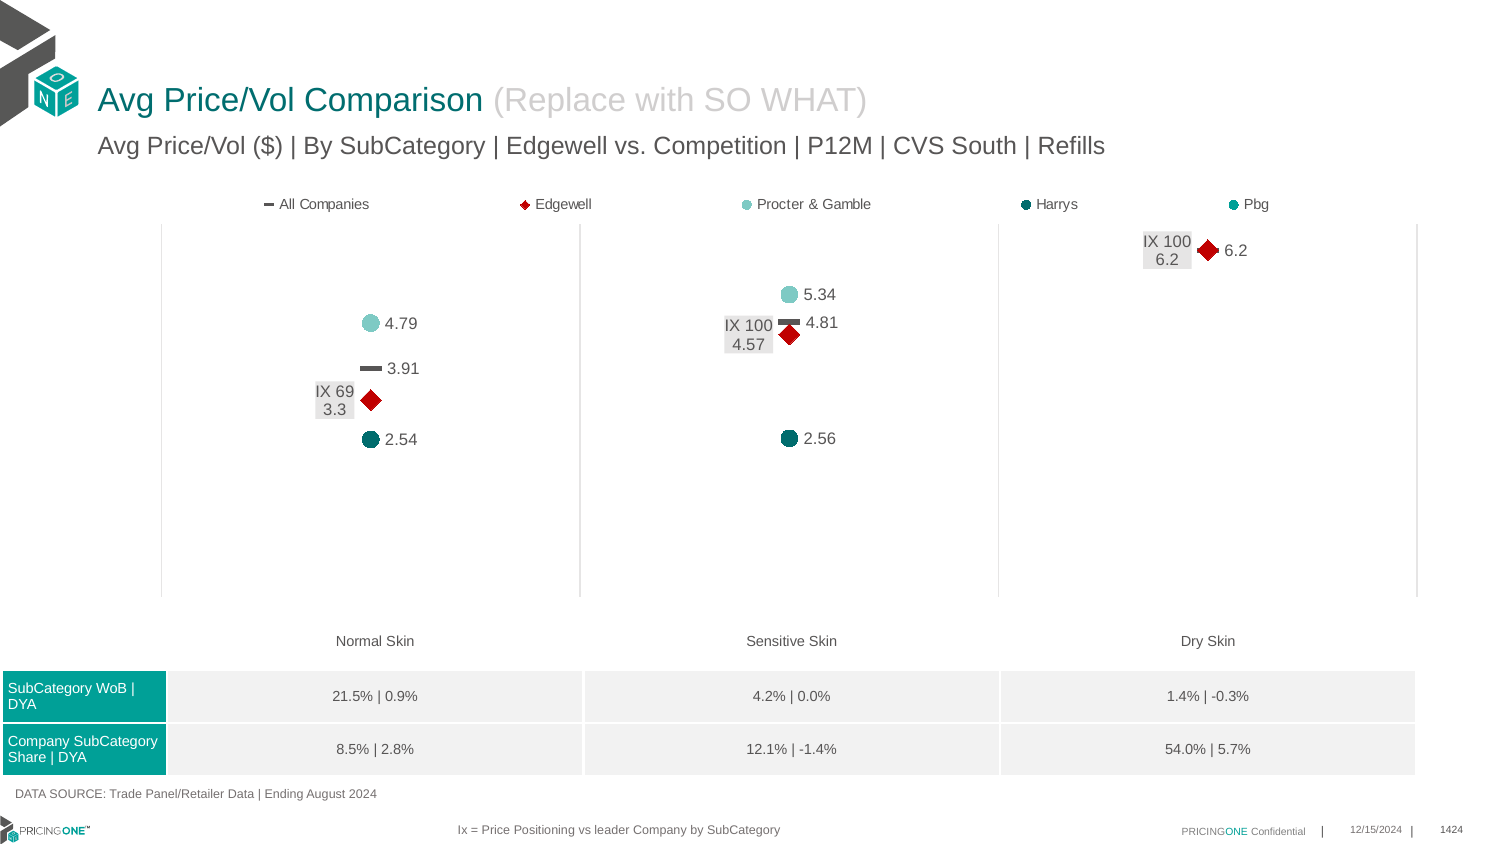

# Avg Price/Vol Comparison (Replace with SO WHAT)
Avg Price/Vol ($) | By SubCategory | Edgewell vs. Competition | P12M | CVS South | Refills

### Chart

| Category | All Companies | Edgewell | Procter & Gamble | Harrys | Pbg |
|---|---|---|---|---|---|
| IX 69 | 3.91 | 3.3 | 4.79 | 2.54 | None |
| IX 100 | 4.81 | 4.57 | 5.34 | 2.56 | None |
| IX 100 | 6.2 | 6.2 | None | None | None |
|  | Normal Skin | Sensitive Skin | Dry Skin |
| --- | --- | --- | --- |
| SubCategory WoB | DYA | 21.5% | 0.9% | 4.2% | 0.0% | 1.4% | -0.3% |
| Company SubCategory Share | DYA | 8.5% | 2.8% | 12.1% | -1.4% | 54.0% | 5.7% |
DATA SOURCE: Trade Panel/Retailer Data | Ending August 2024
Ix = Price Positioning vs leader Company by SubCategory
12/15/2024
1424